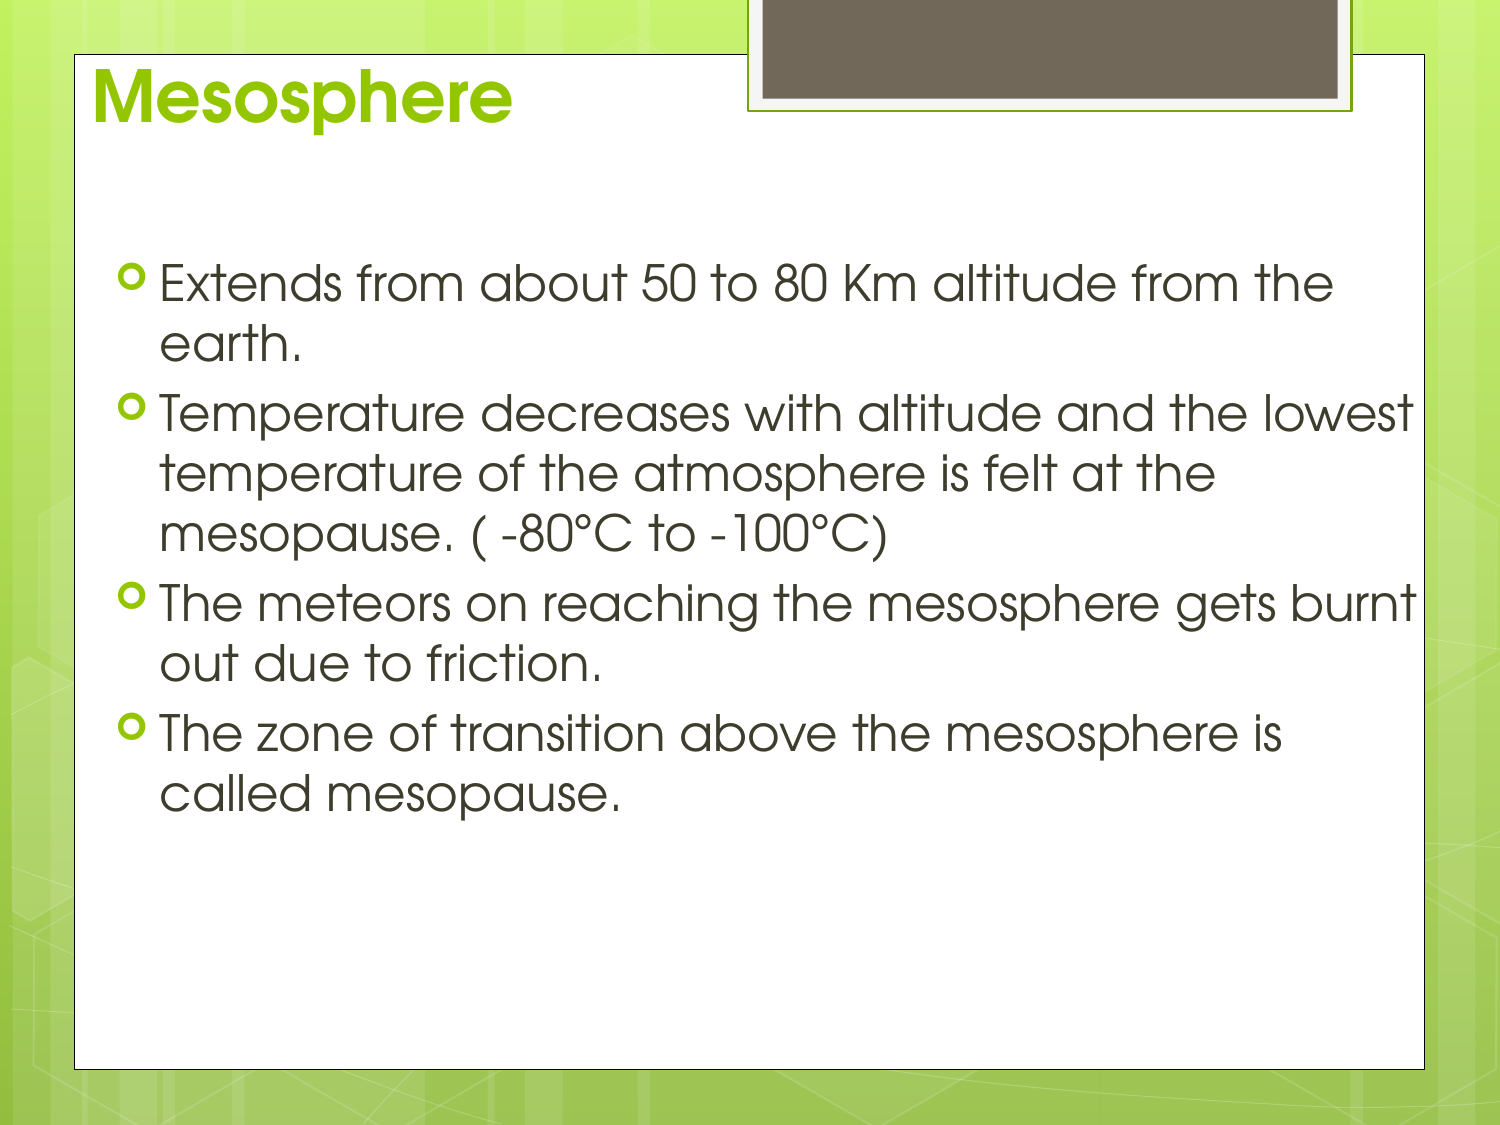

# Mesosphere
Extends from about 50 to 80 Km altitude from the earth.
Temperature decreases with altitude and the lowest temperature of the atmosphere is felt at the mesopause. ( -80°C to -100°C)
The meteors on reaching the mesosphere gets burnt out due to friction.
The zone of transition above the mesosphere is called mesopause.